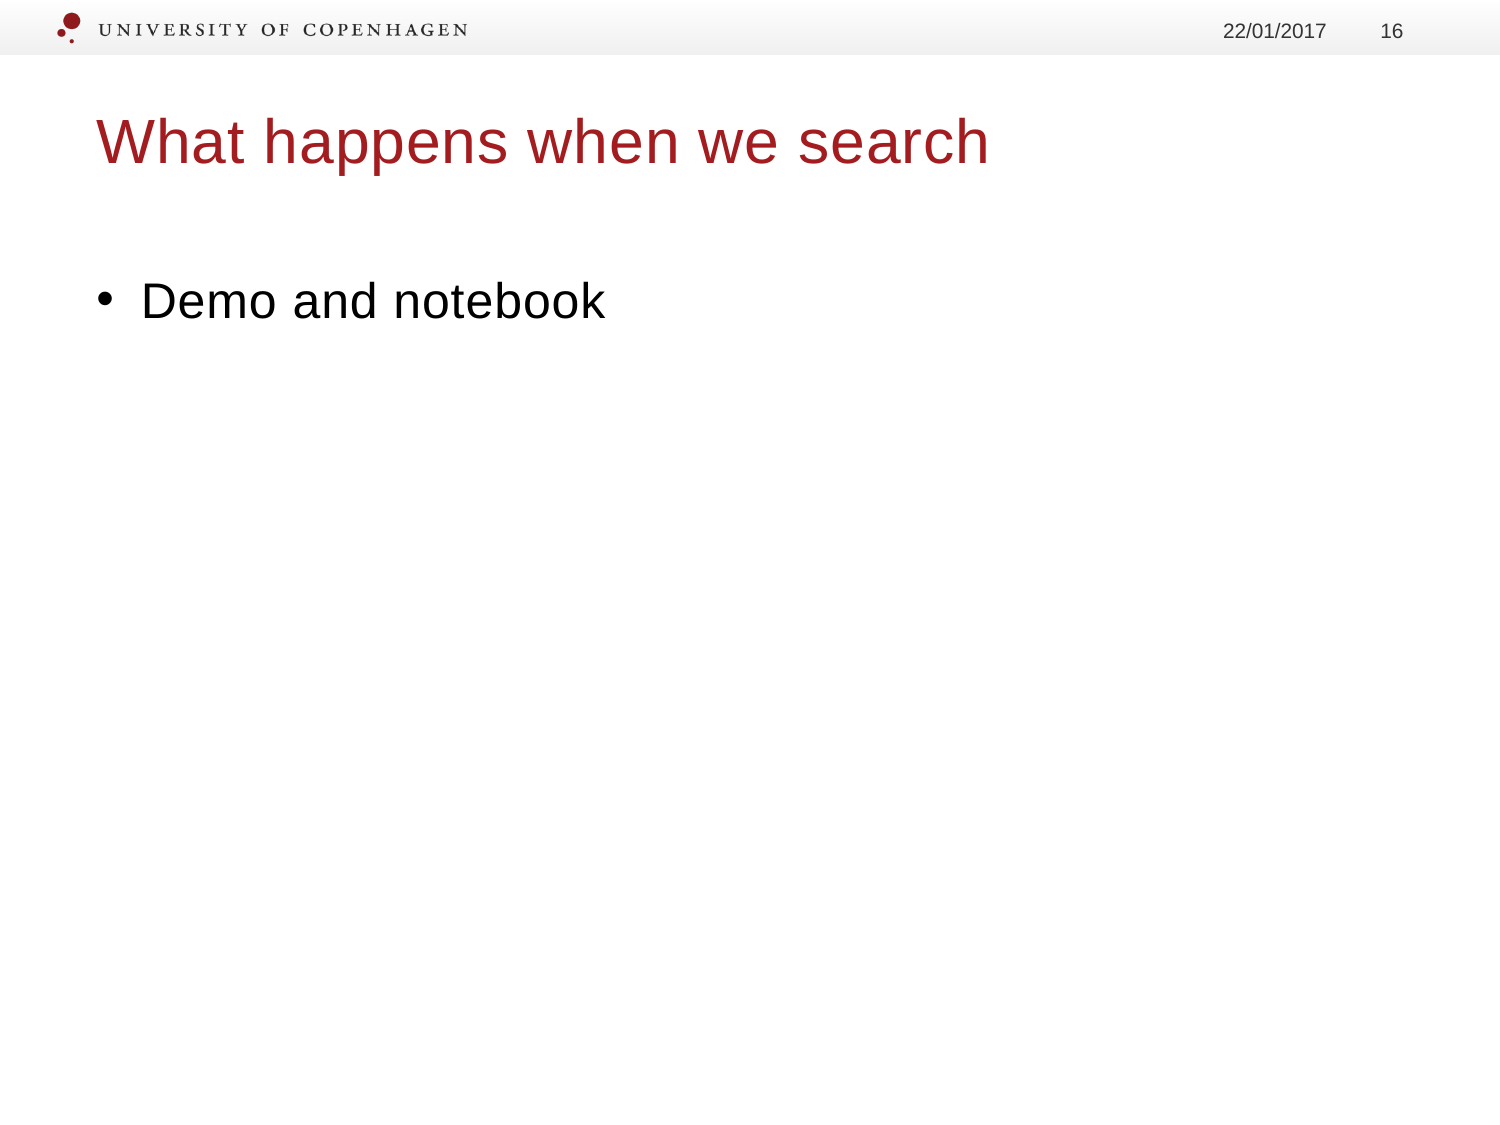

22/01/2017
16
# What happens when we search
Demo and notebook